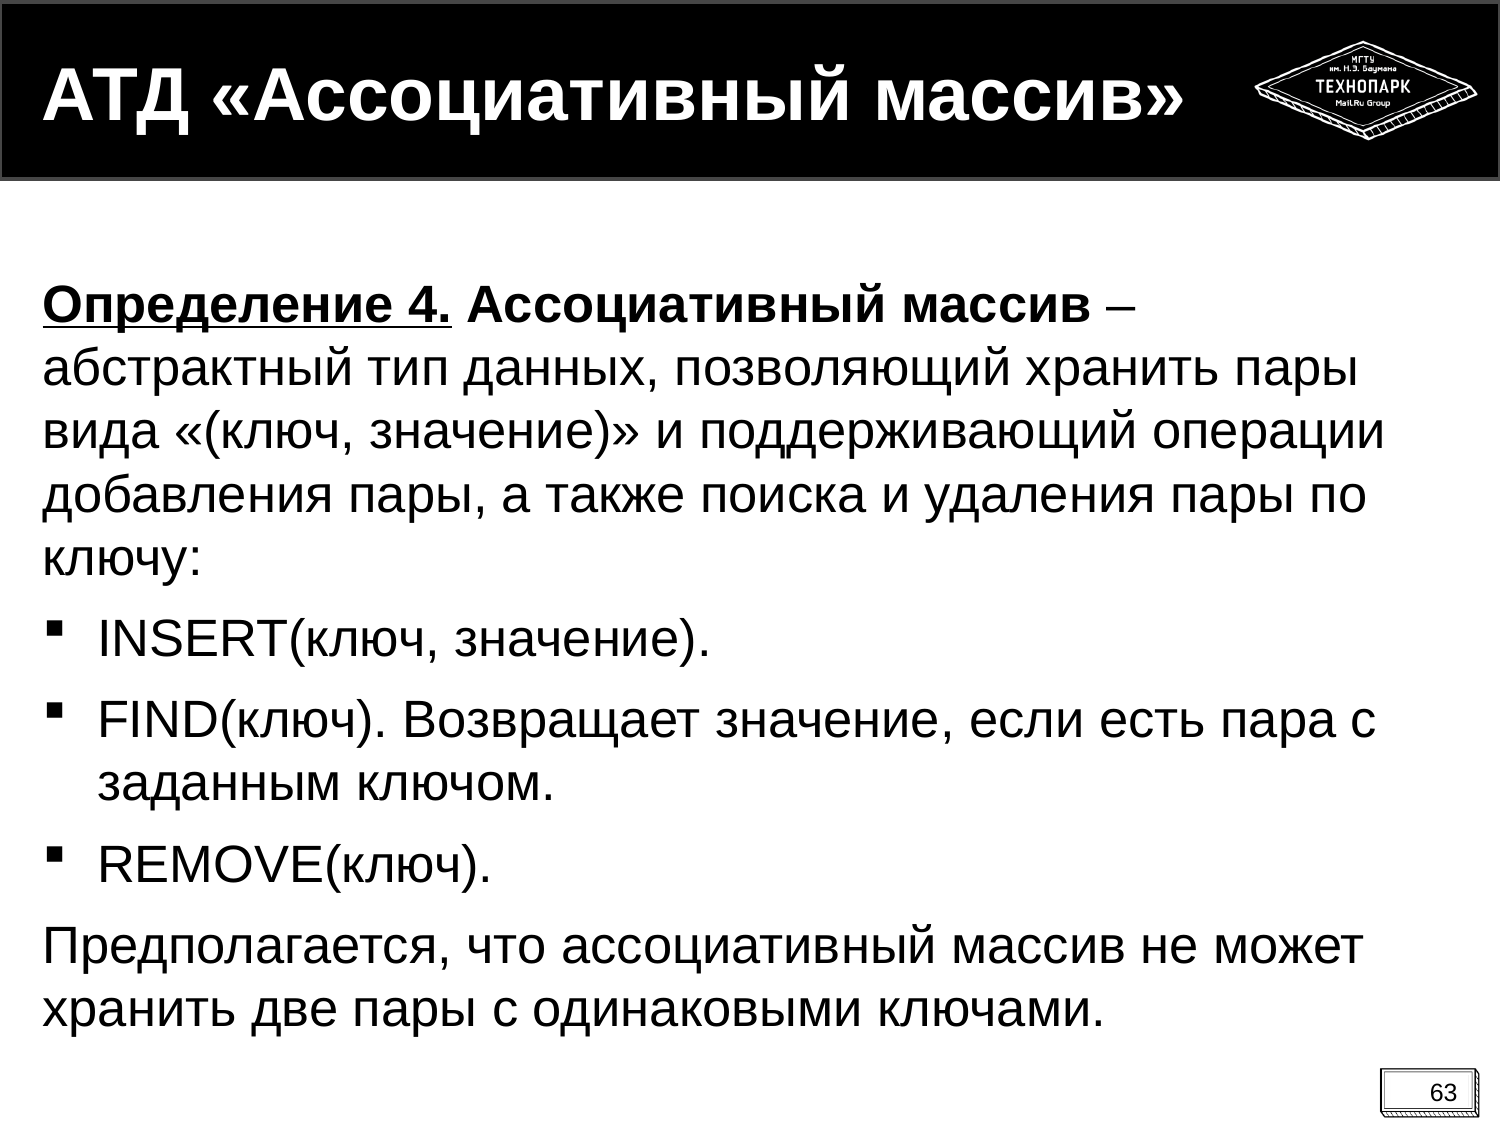

# АТД «Ассоциативный массив»
Определение 4. Ассоциативный массив – абстрактный тип данных, позволяющий хранить пары вида «(ключ, значение)» и поддерживающий операции добавления пары, а также поиска и удаления пары по ключу:
INSERT(ключ, значение).
FIND(ключ). Возвращает значение, если есть пара с заданным ключом.
REMOVE(ключ).
Предполагается, что ассоциативный массив не может хранить две пары с одинаковыми ключами.
63